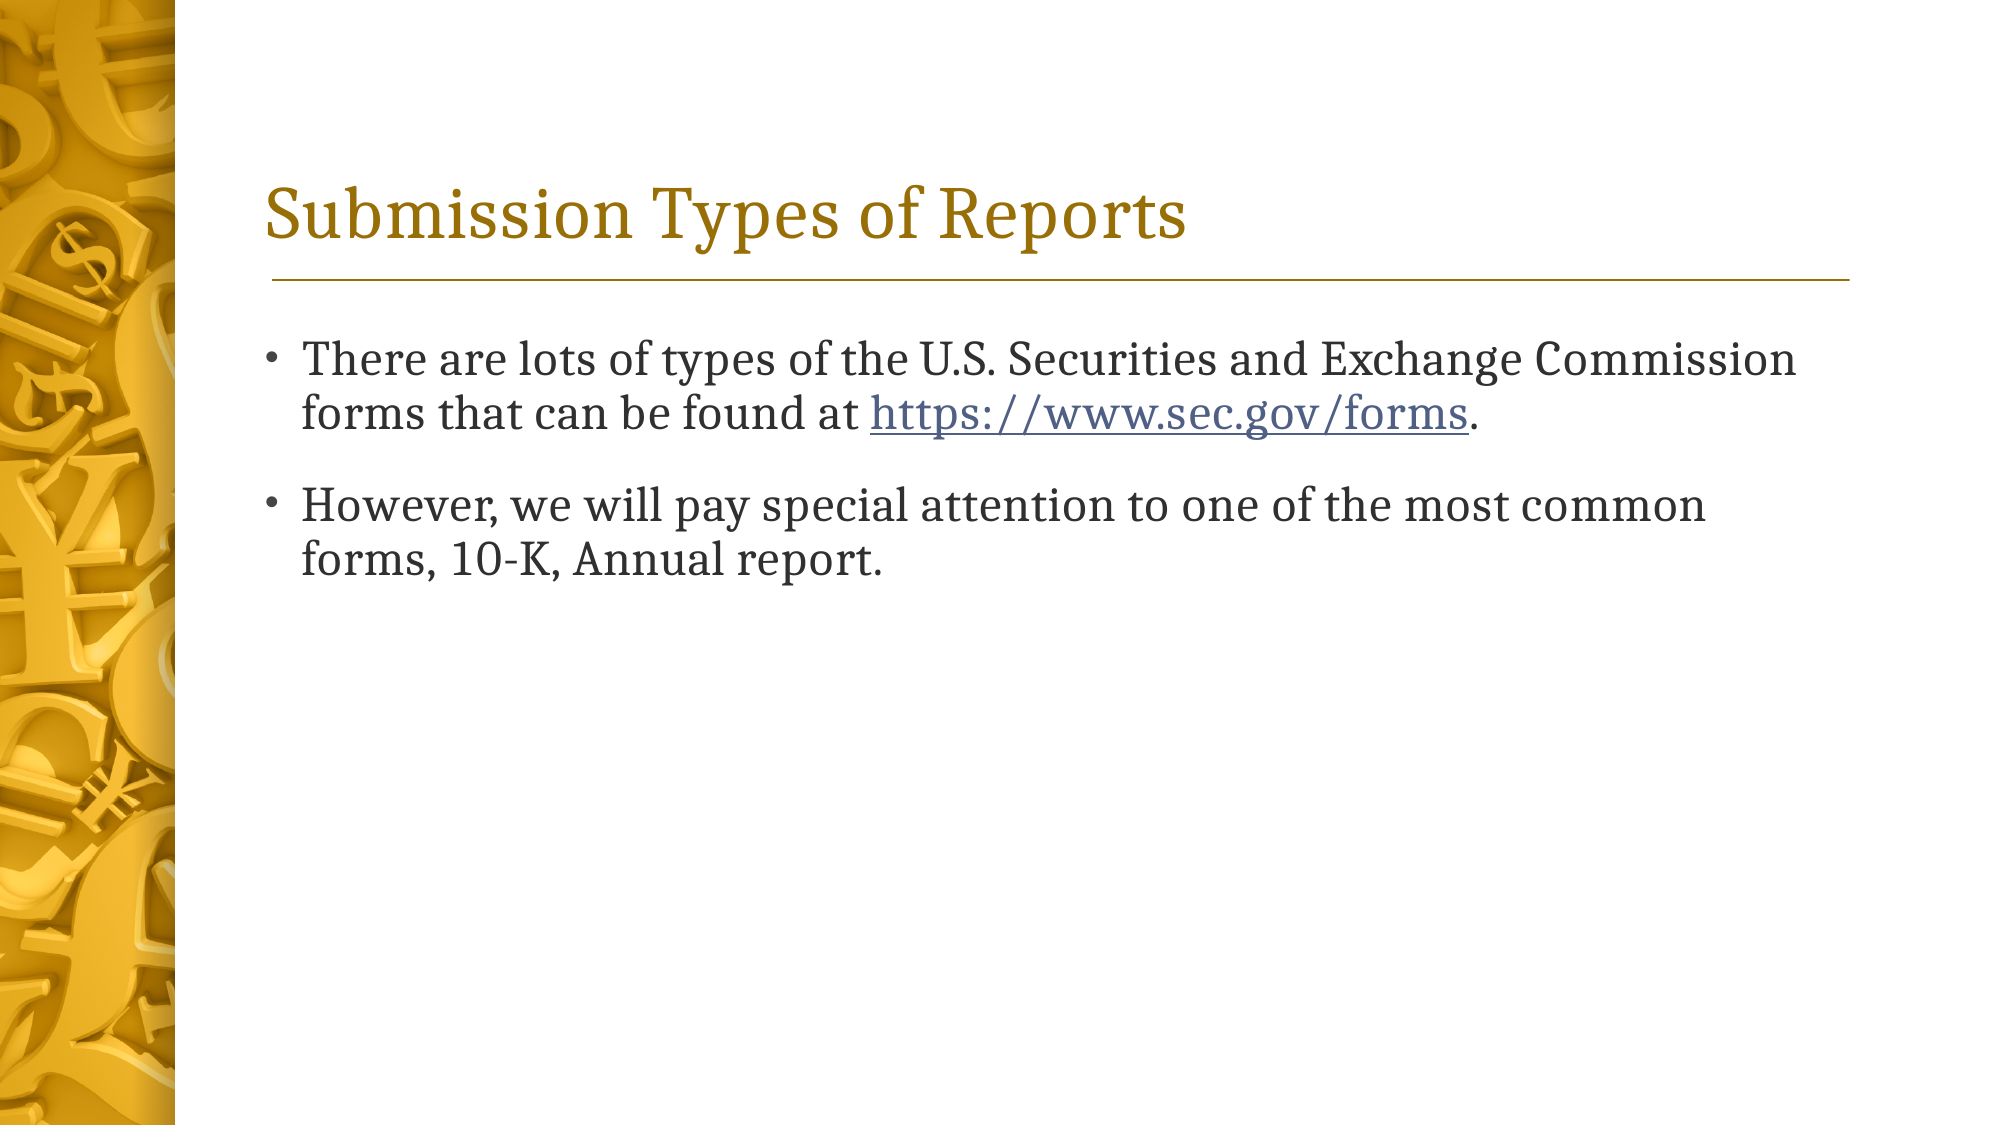

# Submission Types of Reports
There are lots of types of the U.S. Securities and Exchange Commission forms that can be found at https://www.sec.gov/forms.
However, we will pay special attention to one of the most common forms, 10-K, Annual report.